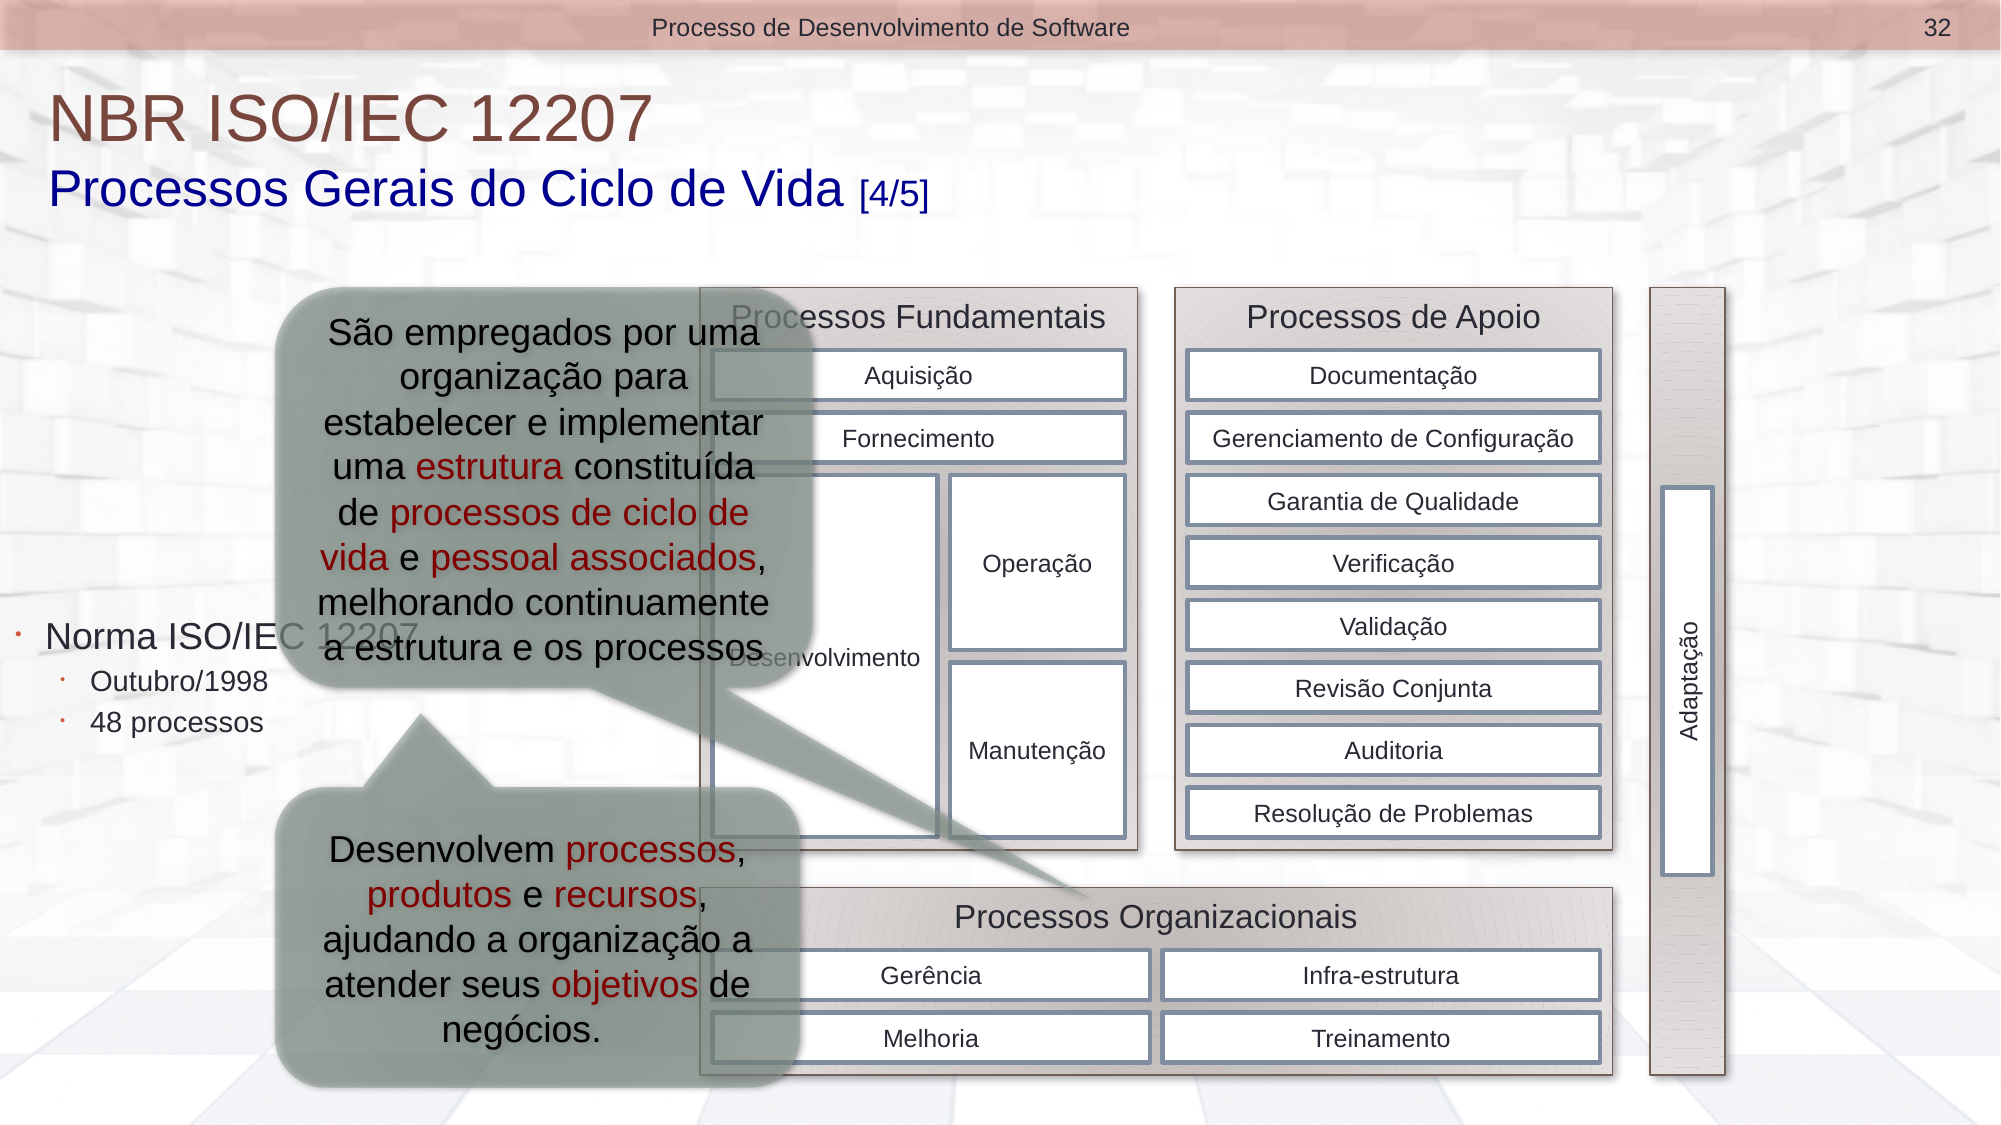

32
Processo de Desenvolvimento de Software
# NBR ISO/IEC 12207 Processos Gerais do Ciclo de Vida [4/5]
Norma ISO/IEC 12207
Outubro/1998
48 processos
São empregados por uma organização para estabelecer e implementar uma estrutura constituída de processos de ciclo de vida e pessoal associados, melhorando continuamente a estrutura e os processos
Processos Fundamentais
Aquisição
Fornecimento
Desenvolvimento
Operação
Manutenção
Processos de Apoio
Documentação
Gerenciamento de Configuração
Garantia de Qualidade
Verificação
Validação
Revisão Conjunta
Auditoria
Resolução de Problemas

Adaptação
Processos Organizacionais
Gerência
Infra-estrutura
Melhoria
Treinamento
Desenvolvem processos, produtos e recursos, ajudando a organização a atender seus objetivos de negócios.